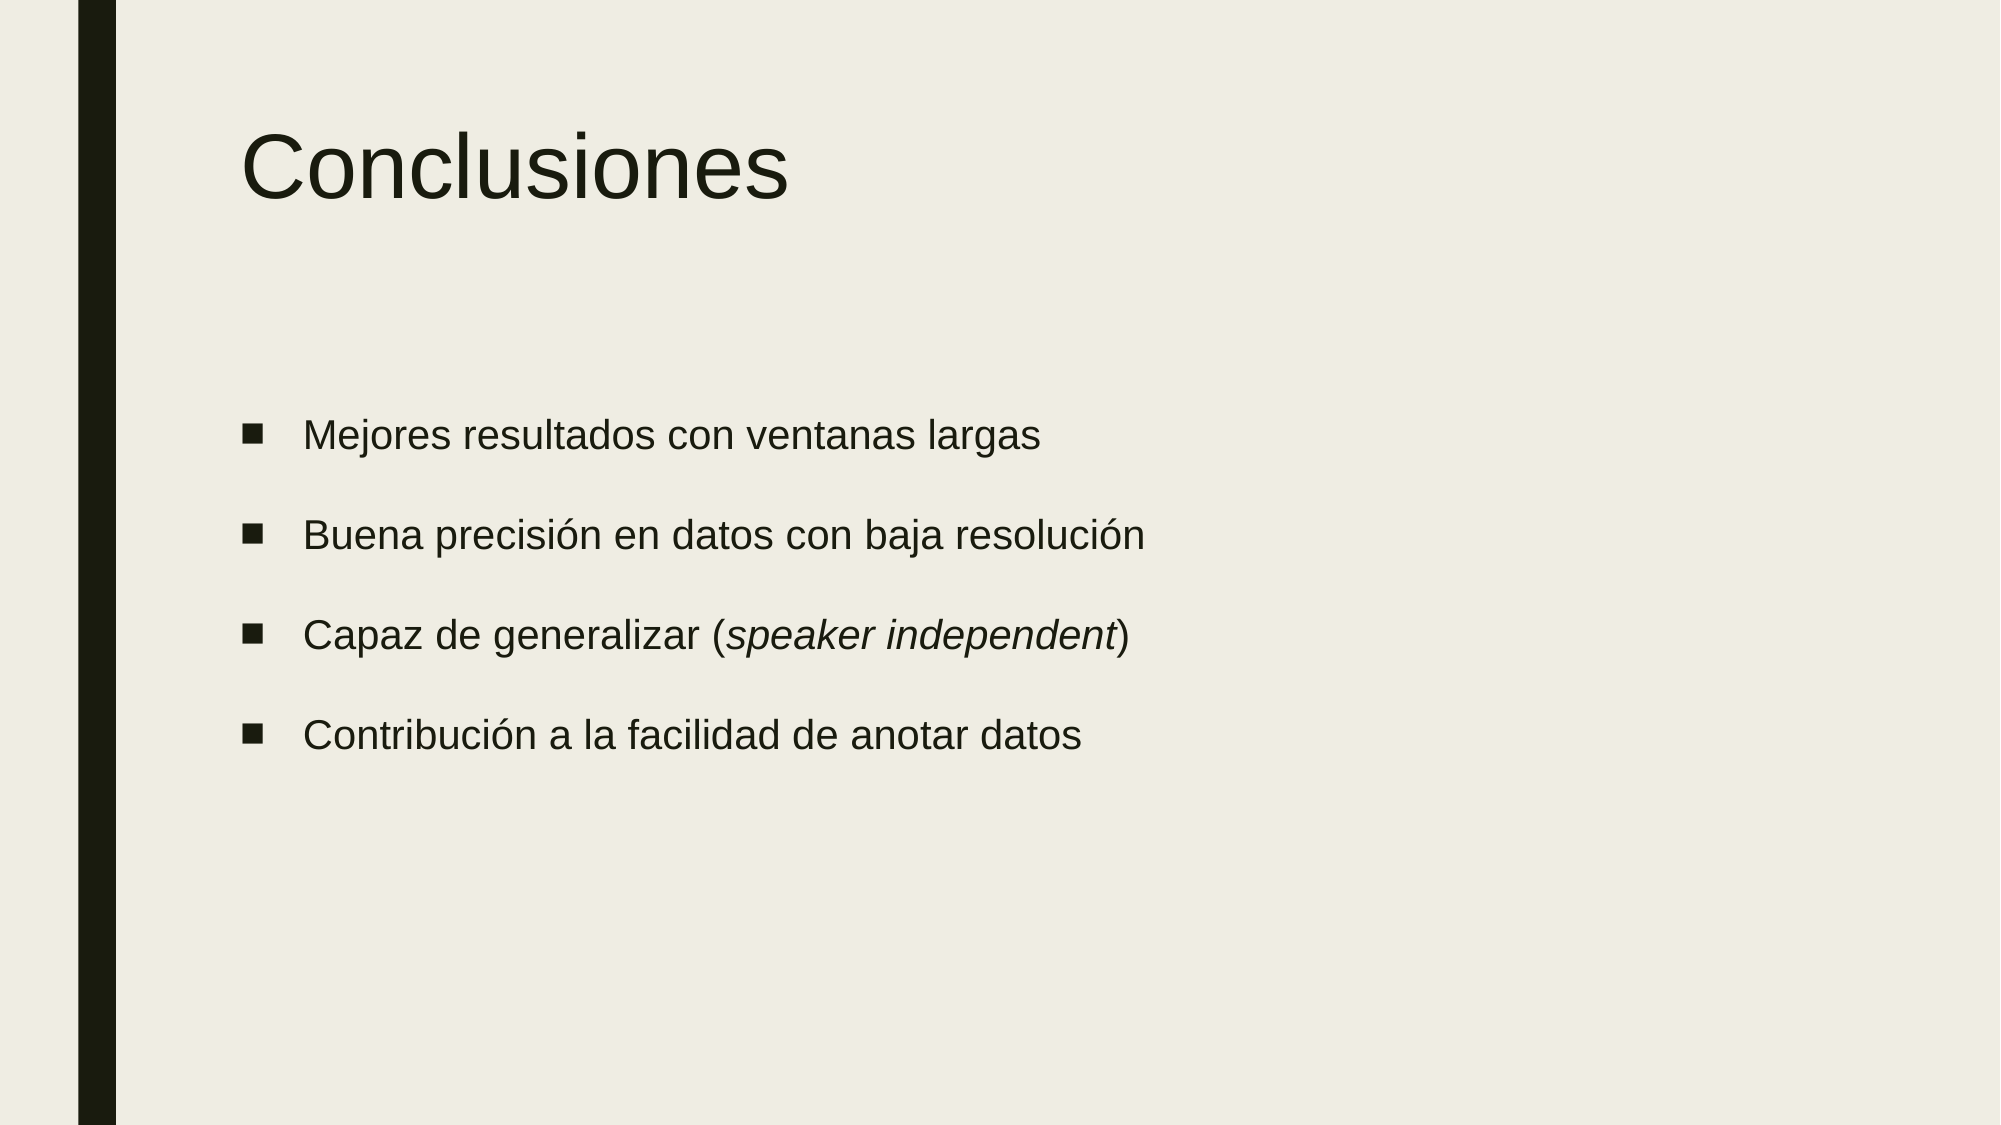

# Conclusiones
Mejores resultados con ventanas largas
Buena precisión en datos con baja resolución
Capaz de generalizar (speaker independent)
Contribución a la facilidad de anotar datos